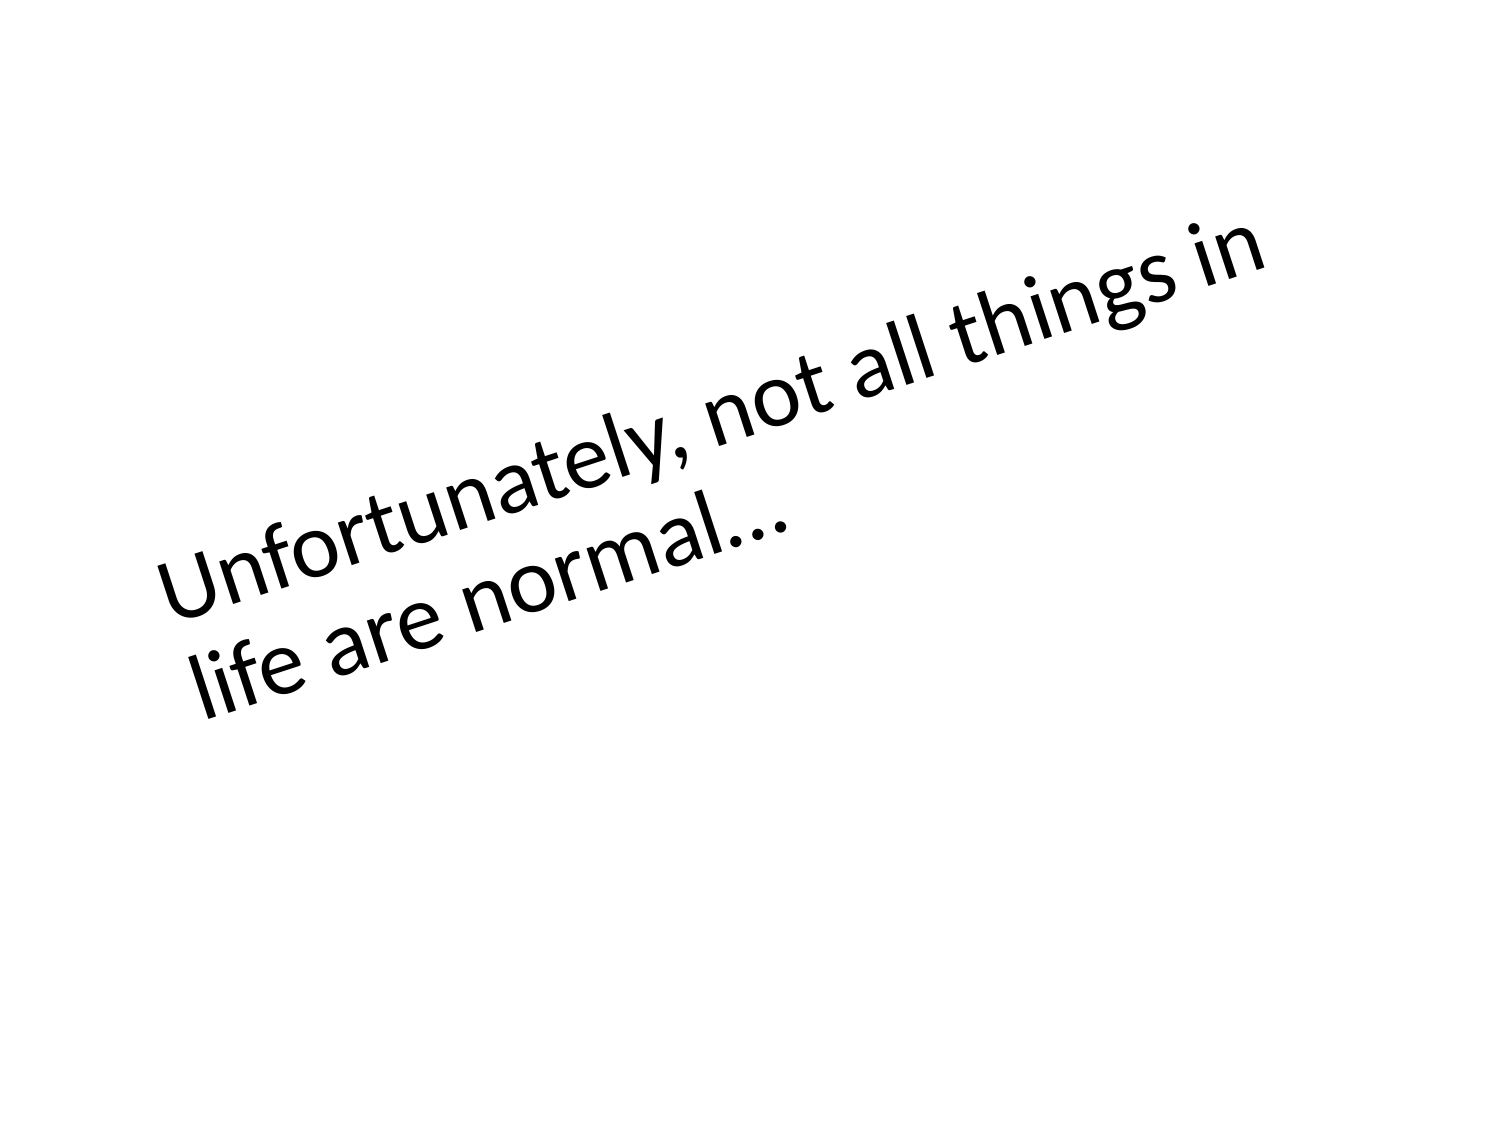

# Unfortunately, not all things in life are normal…